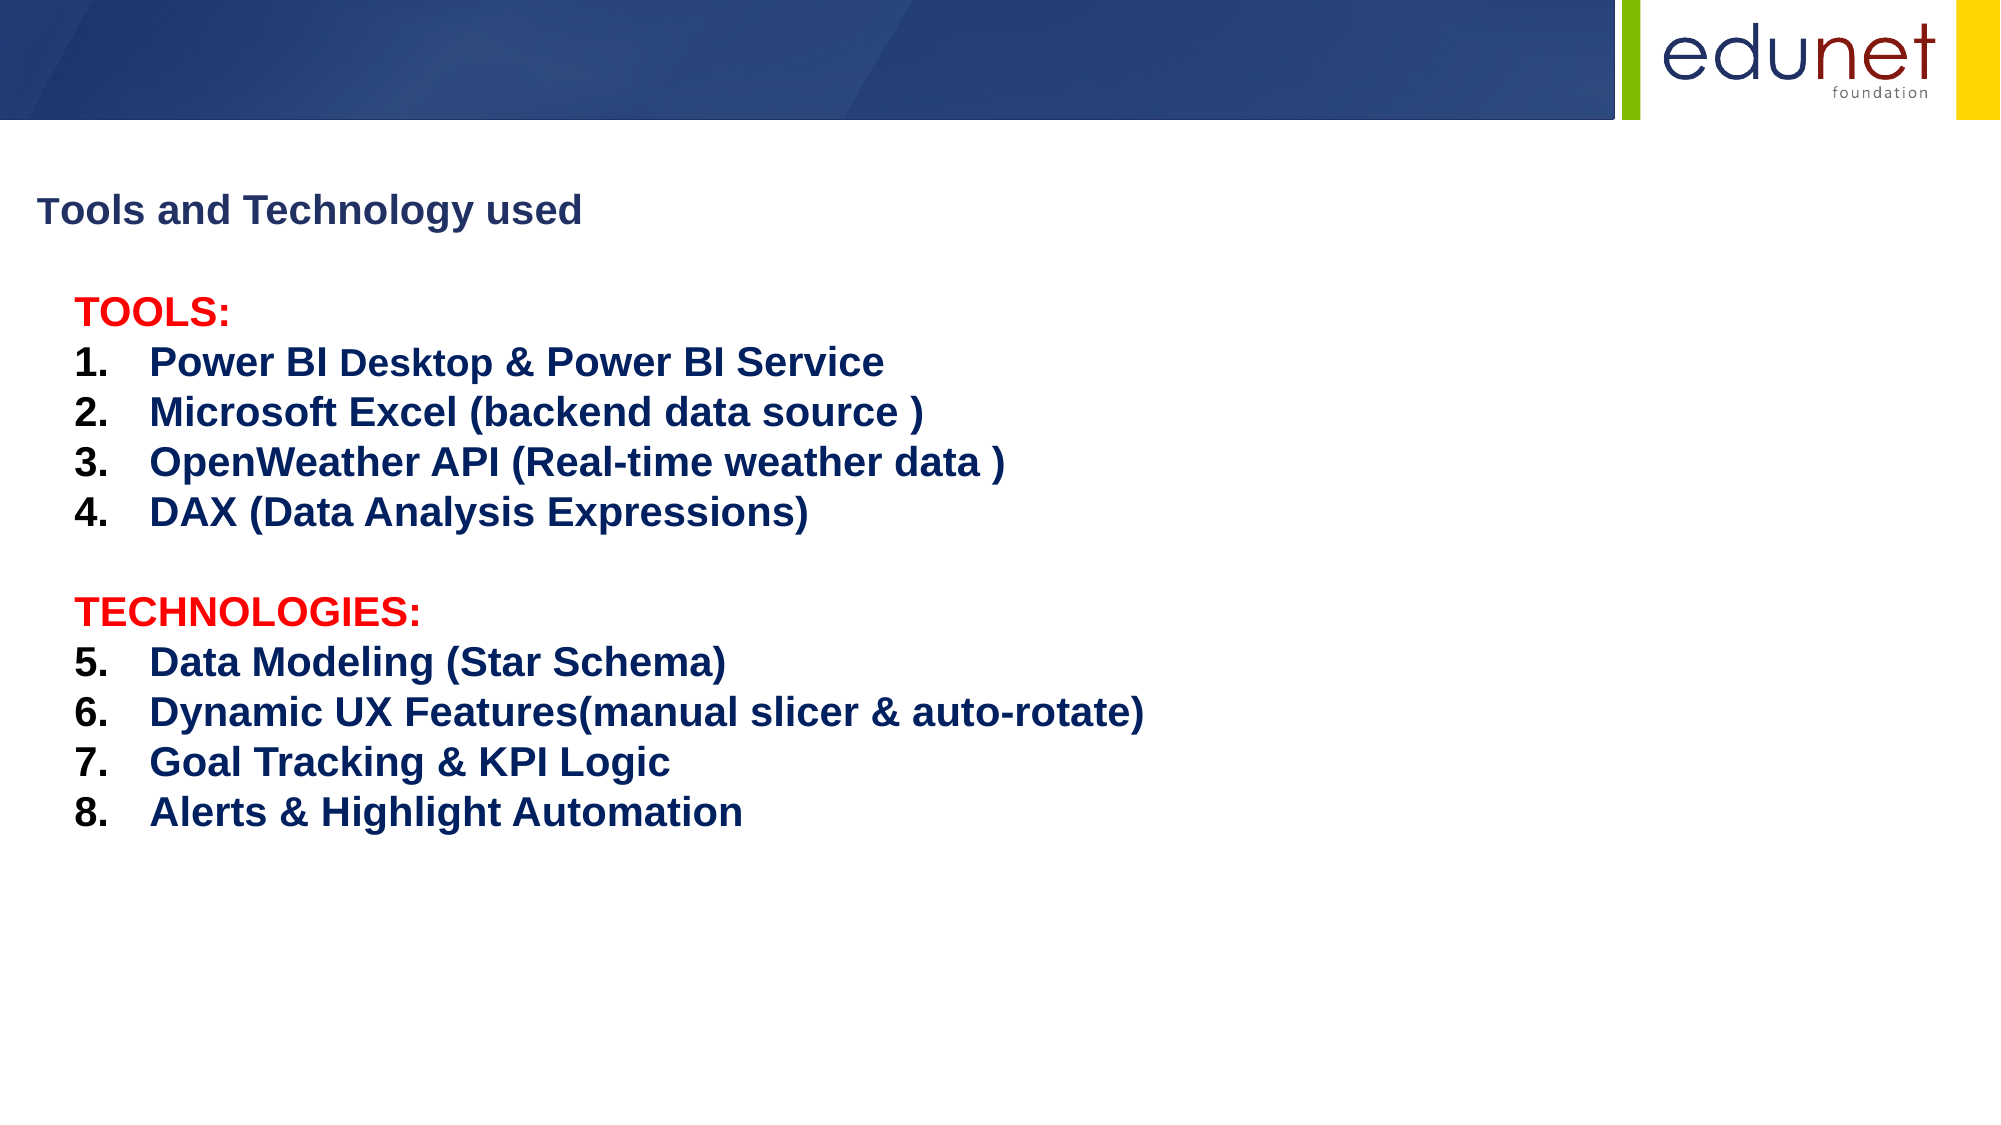

Tools and Technology used
TOOLS:
Power BI Desktop & Power BI Service
Microsoft Excel (backend data source )
OpenWeather API (Real-time weather data )
DAX (Data Analysis Expressions)

TECHNOLOGIES:
Data Modeling (Star Schema)
Dynamic UX Features(manual slicer & auto-rotate)
Goal Tracking & KPI Logic
Alerts & Highlight Automation